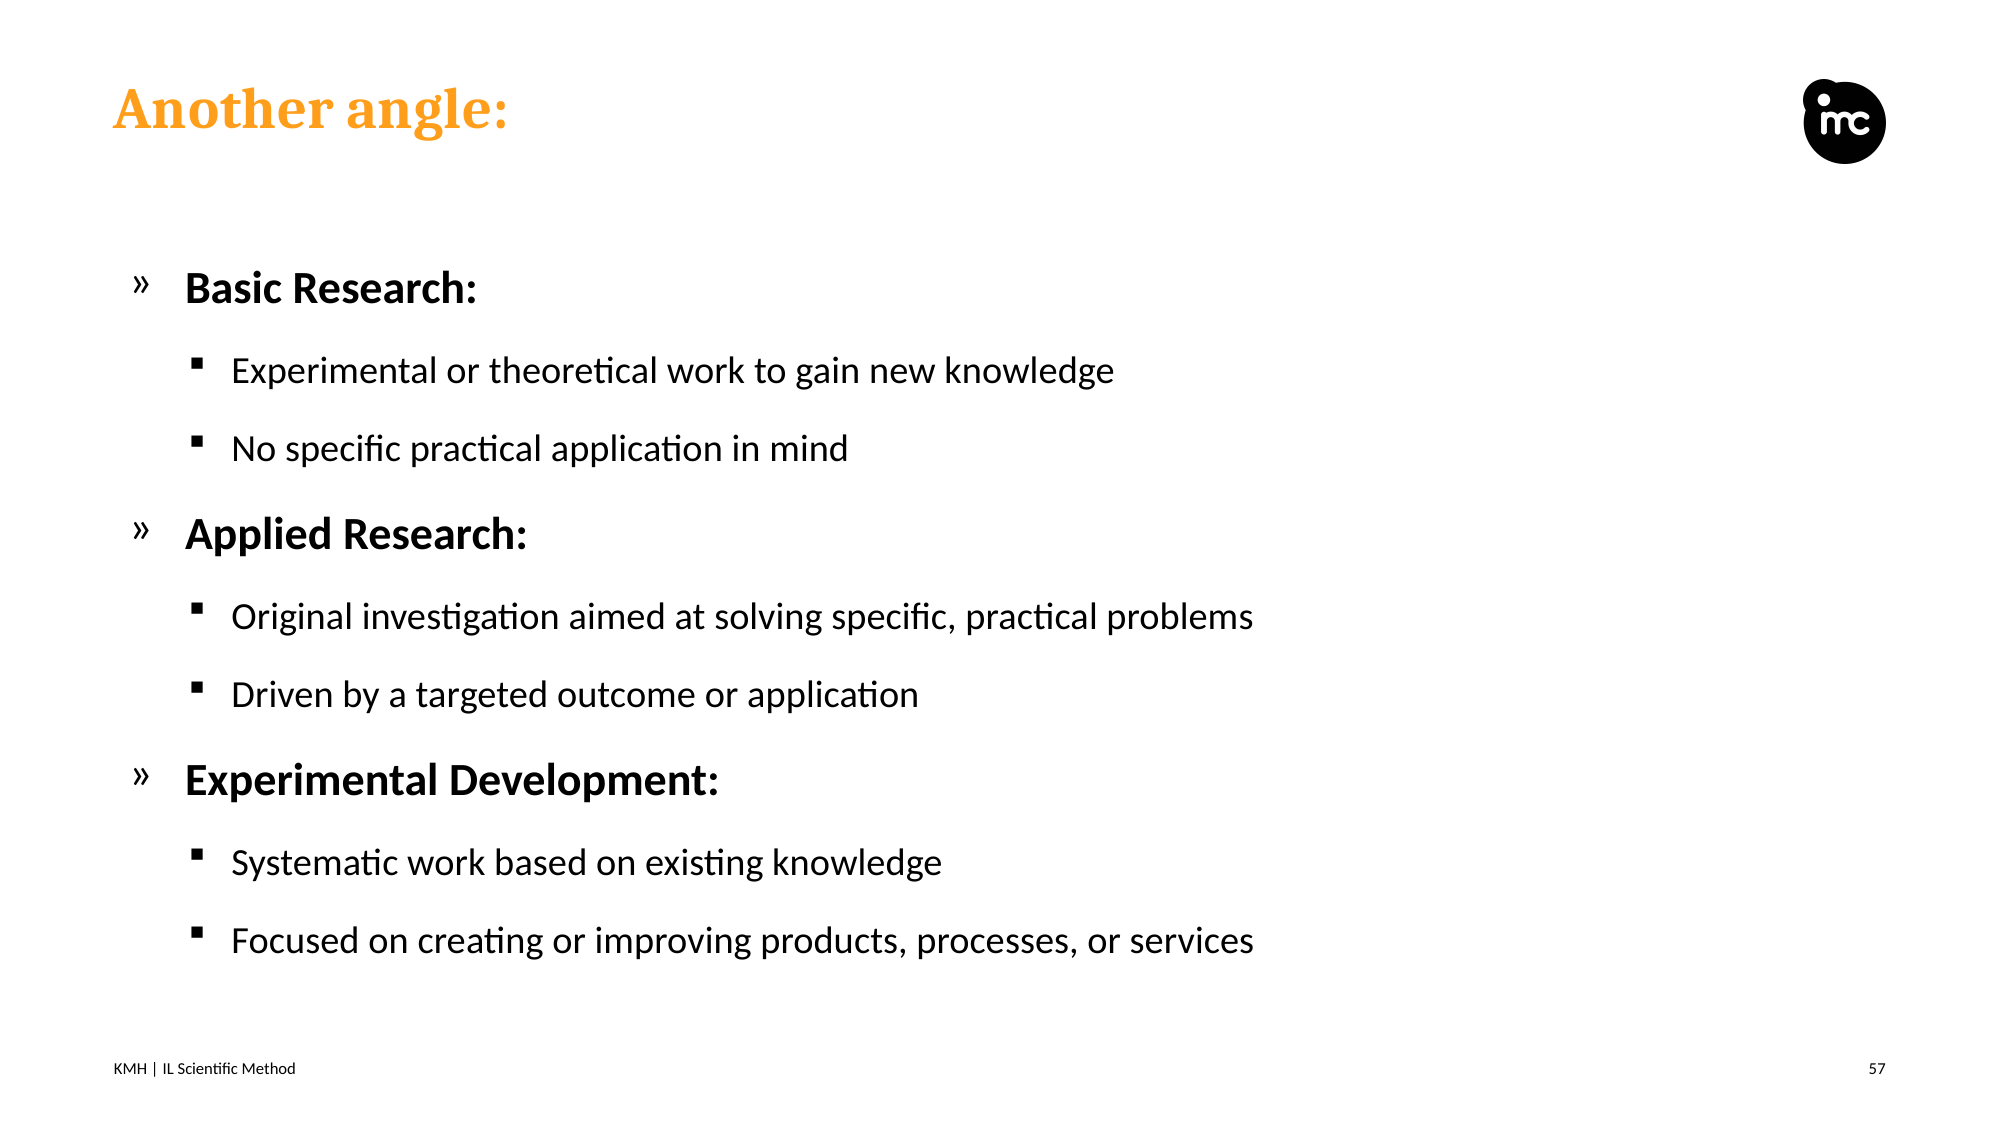

# Another angle:
Basic Research:
Experimental or theoretical work to gain new knowledge
No specific practical application in mind
Applied Research:
Original investigation aimed at solving specific, practical problems
Driven by a targeted outcome or application
Experimental Development:
Systematic work based on existing knowledge
Focused on creating or improving products, processes, or services
KMH | IL Scientific Method

57